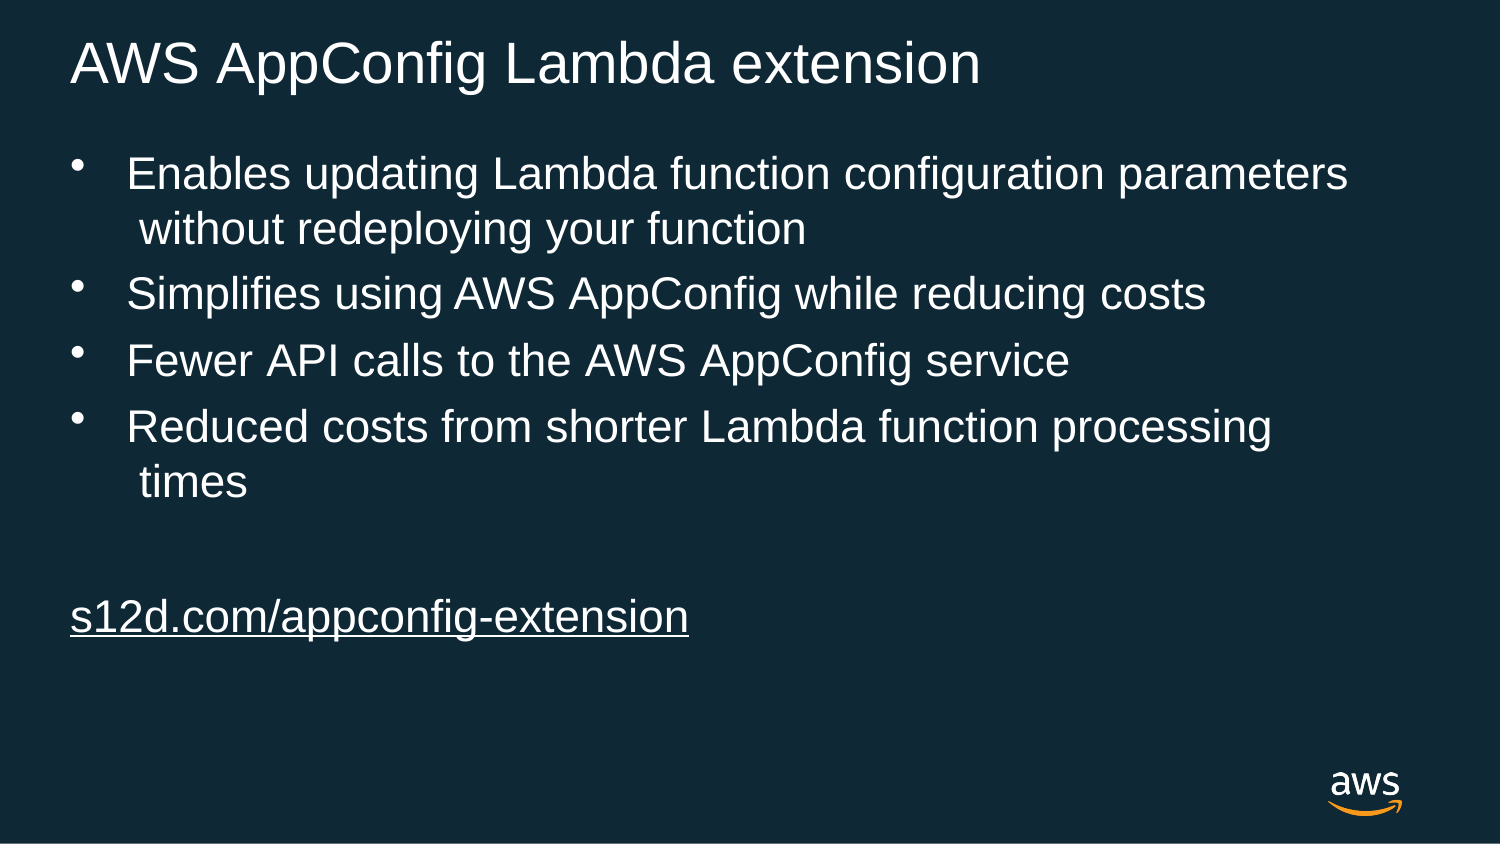

# AWS AppConfig Lambda extension
Enables updating Lambda function configuration parameters  without redeploying your function
Simplifies using AWS AppConfig while reducing costs
Fewer API calls to the AWS AppConfig service
Reduced costs from shorter Lambda function processing  times

s12d.com/appconfig-extension